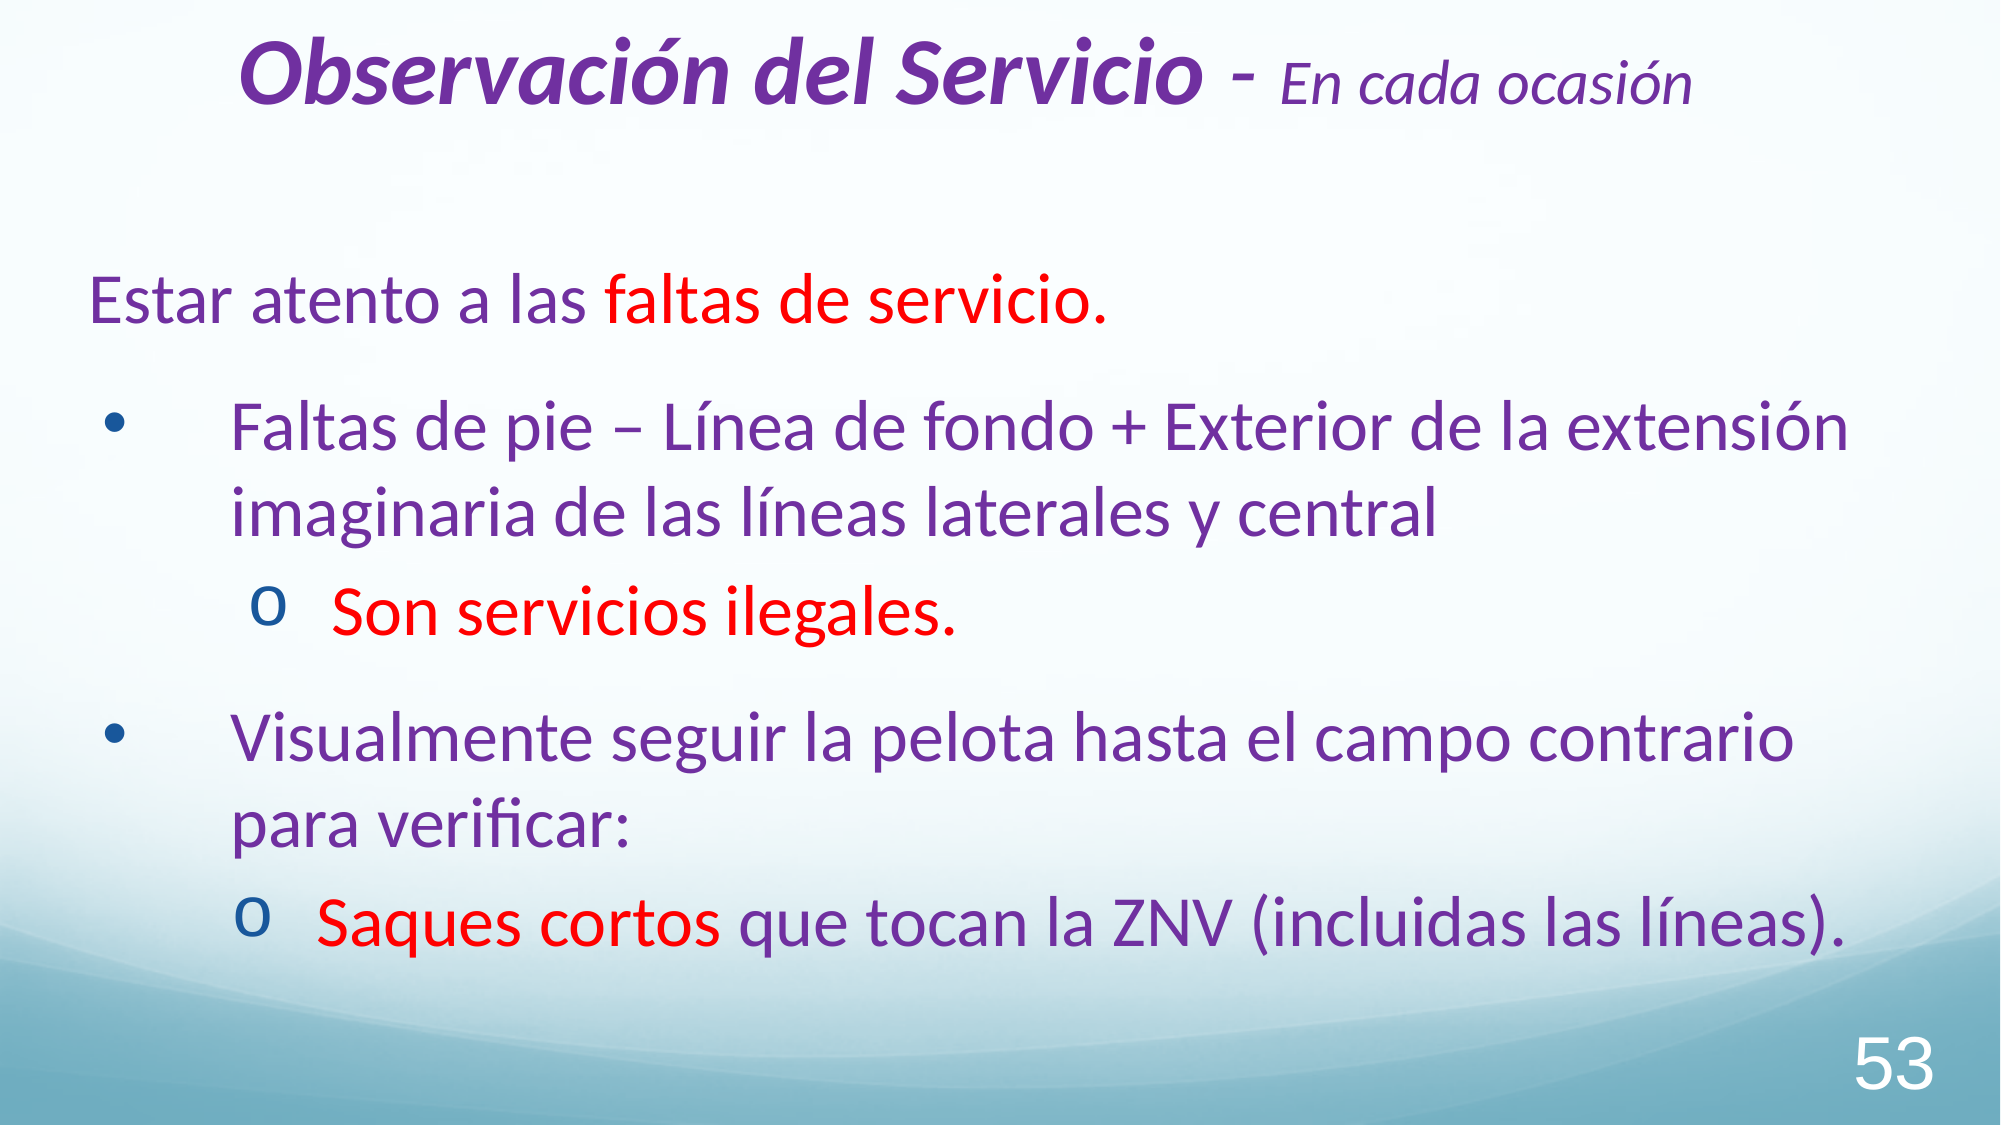

Observación del Servicio - En cada ocasión

Estar atento a las faltas de servicio.
Faltas de pie – Línea de fondo + Exterior de la extensión imaginaria de las líneas laterales y central
 Son servicios ilegales.
Visualmente seguir la pelota hasta el campo contrario para verificar:
 Saques cortos que tocan la ZNV (incluidas las líneas).
53